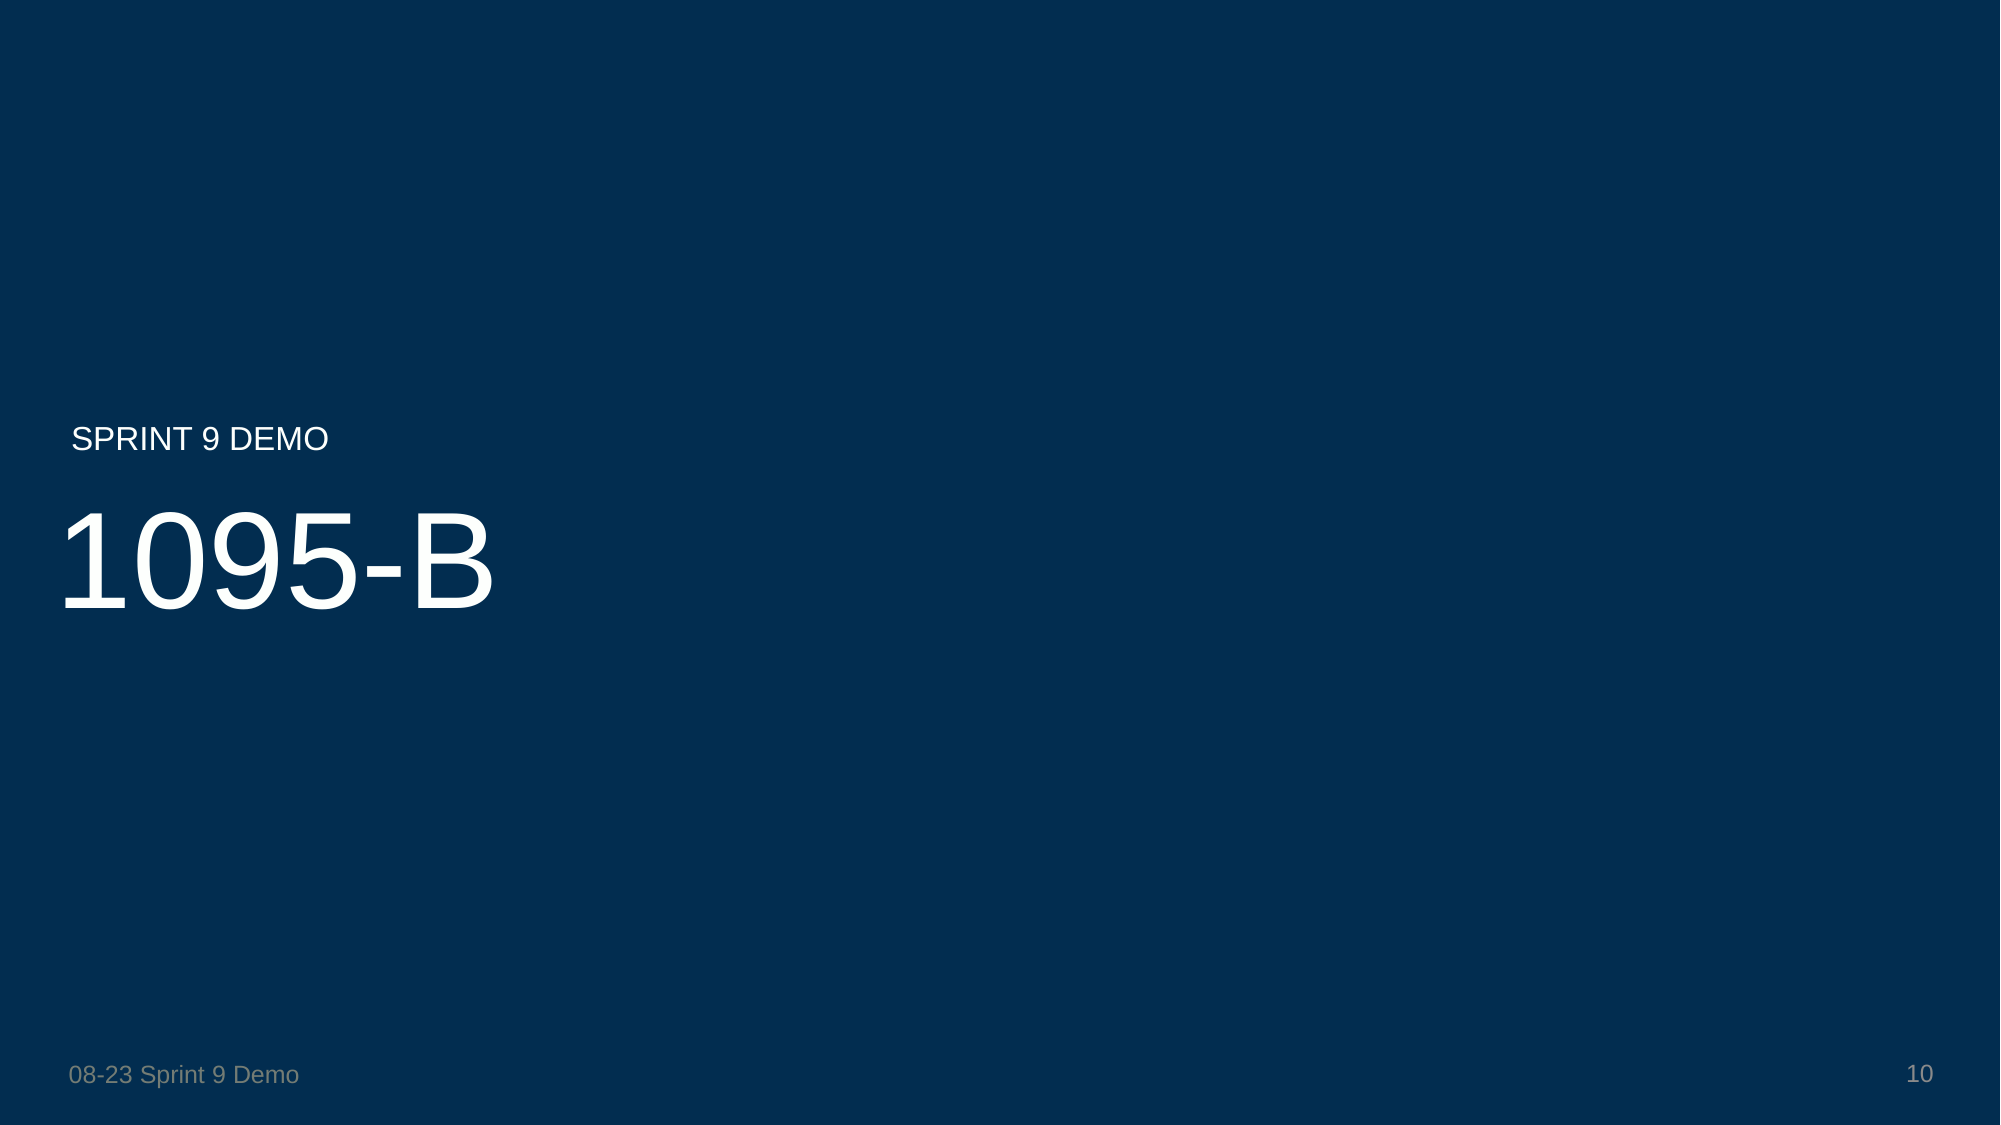

SPRINT 9 DEMO
# 1095-B
10
08-23 Sprint 9 Demo